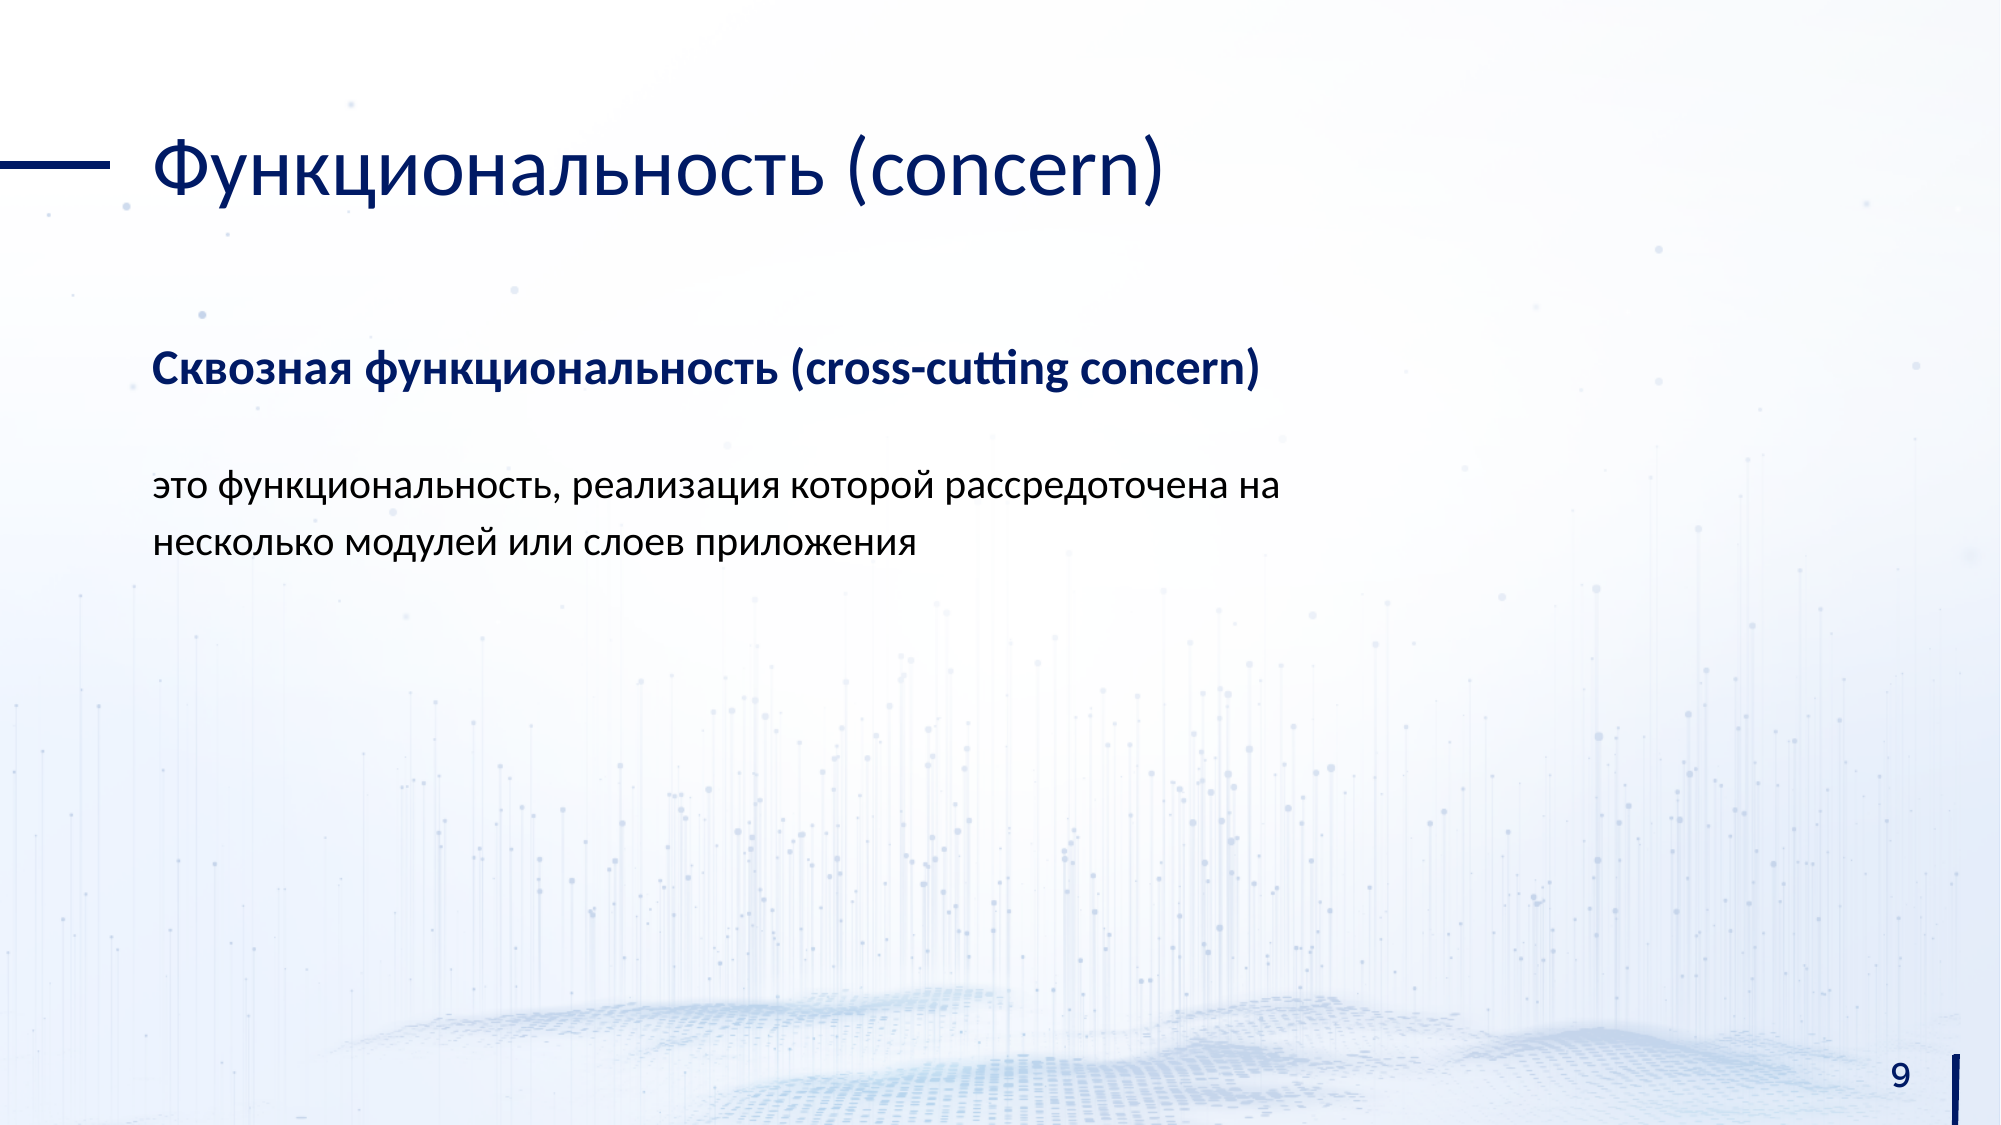

# Функциональность (concern)
Cквозная функциональность (cross-cutting concern)
это функциональность, реализация которой рассредоточена на несколько модулей или слоев приложения

9